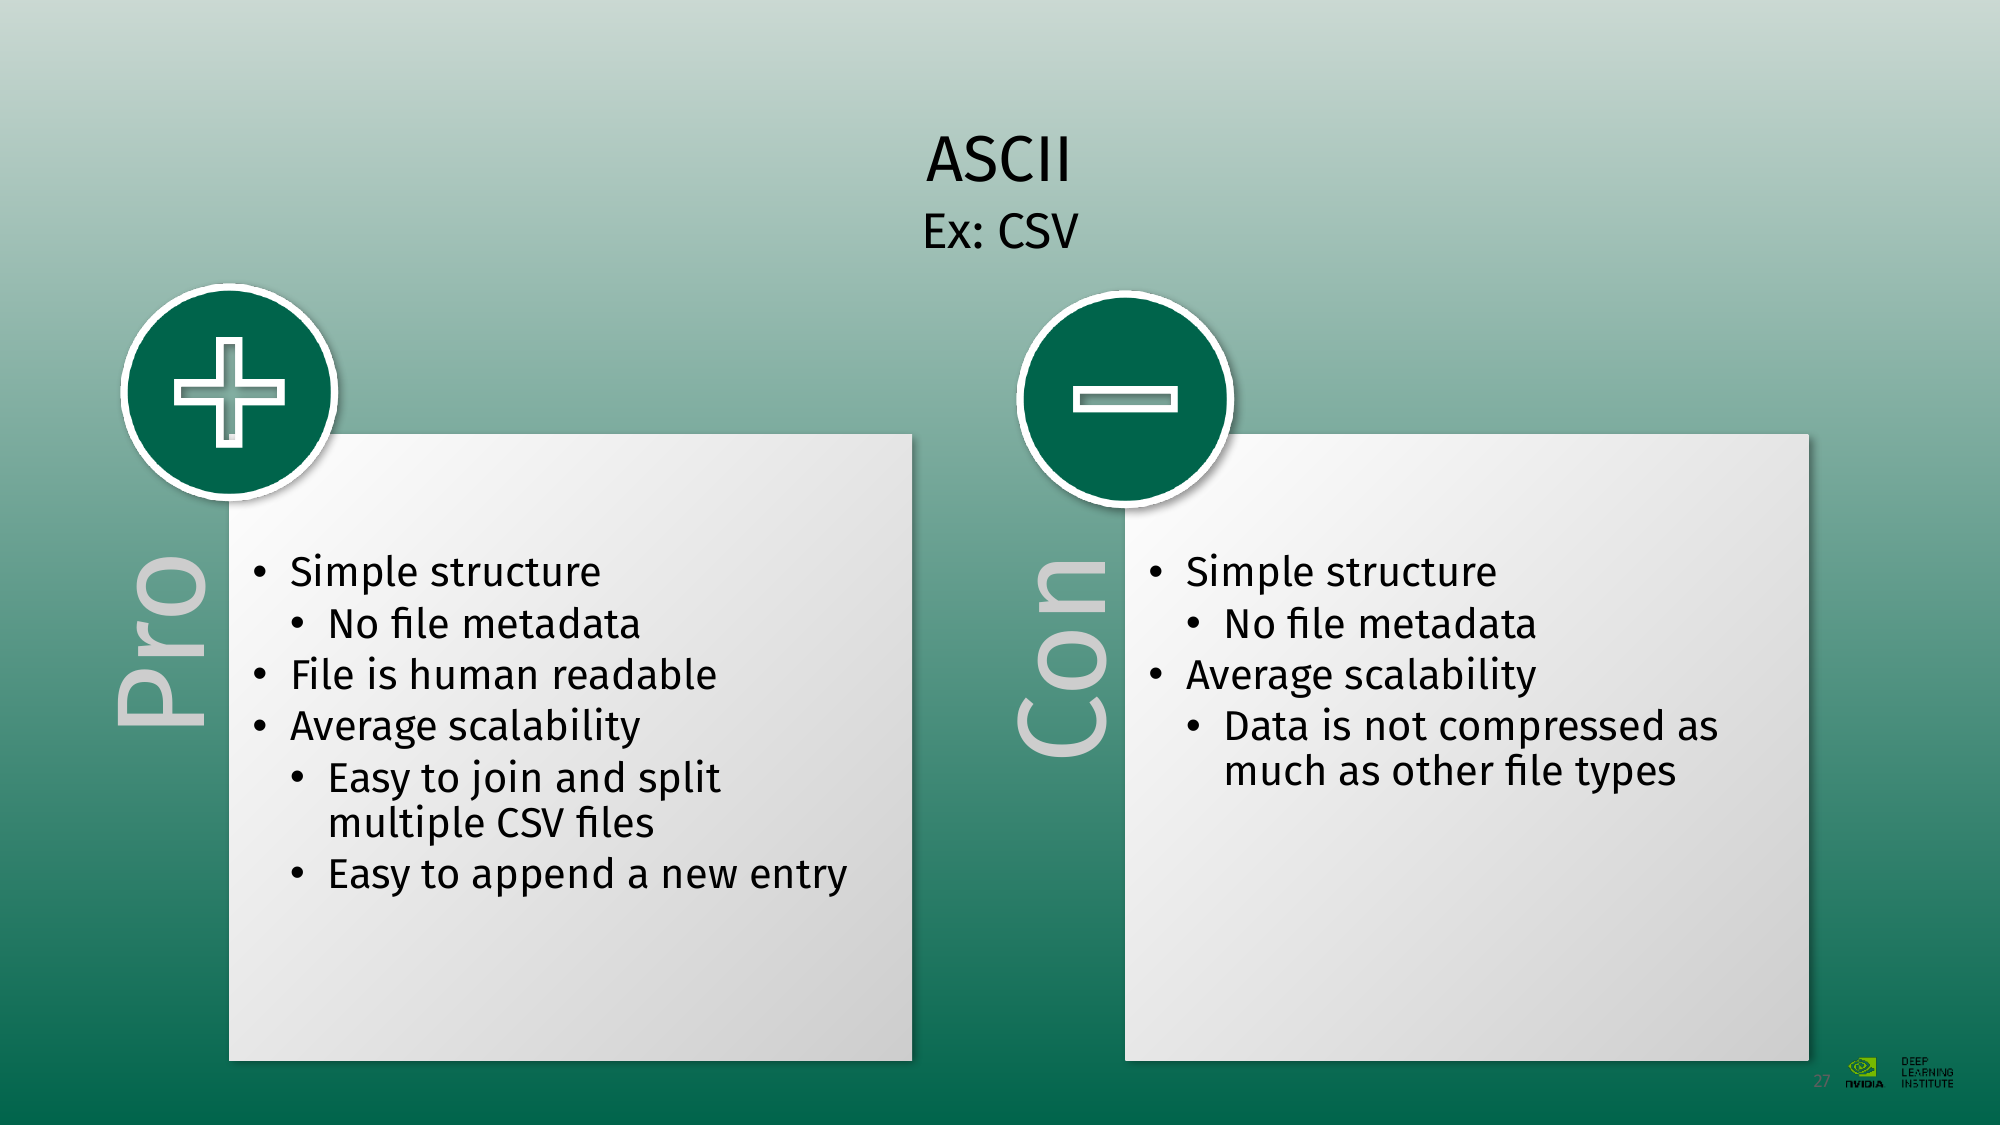

# ASCII
Ex: CSV
Pro
Simple structure
No file metadata
File is human readable
Average scalability
Easy to join and split multiple CSV files
Easy to append a new entry

Con
Simple structure
No file metadata
Average scalability
Data is not compressed as much as other file types